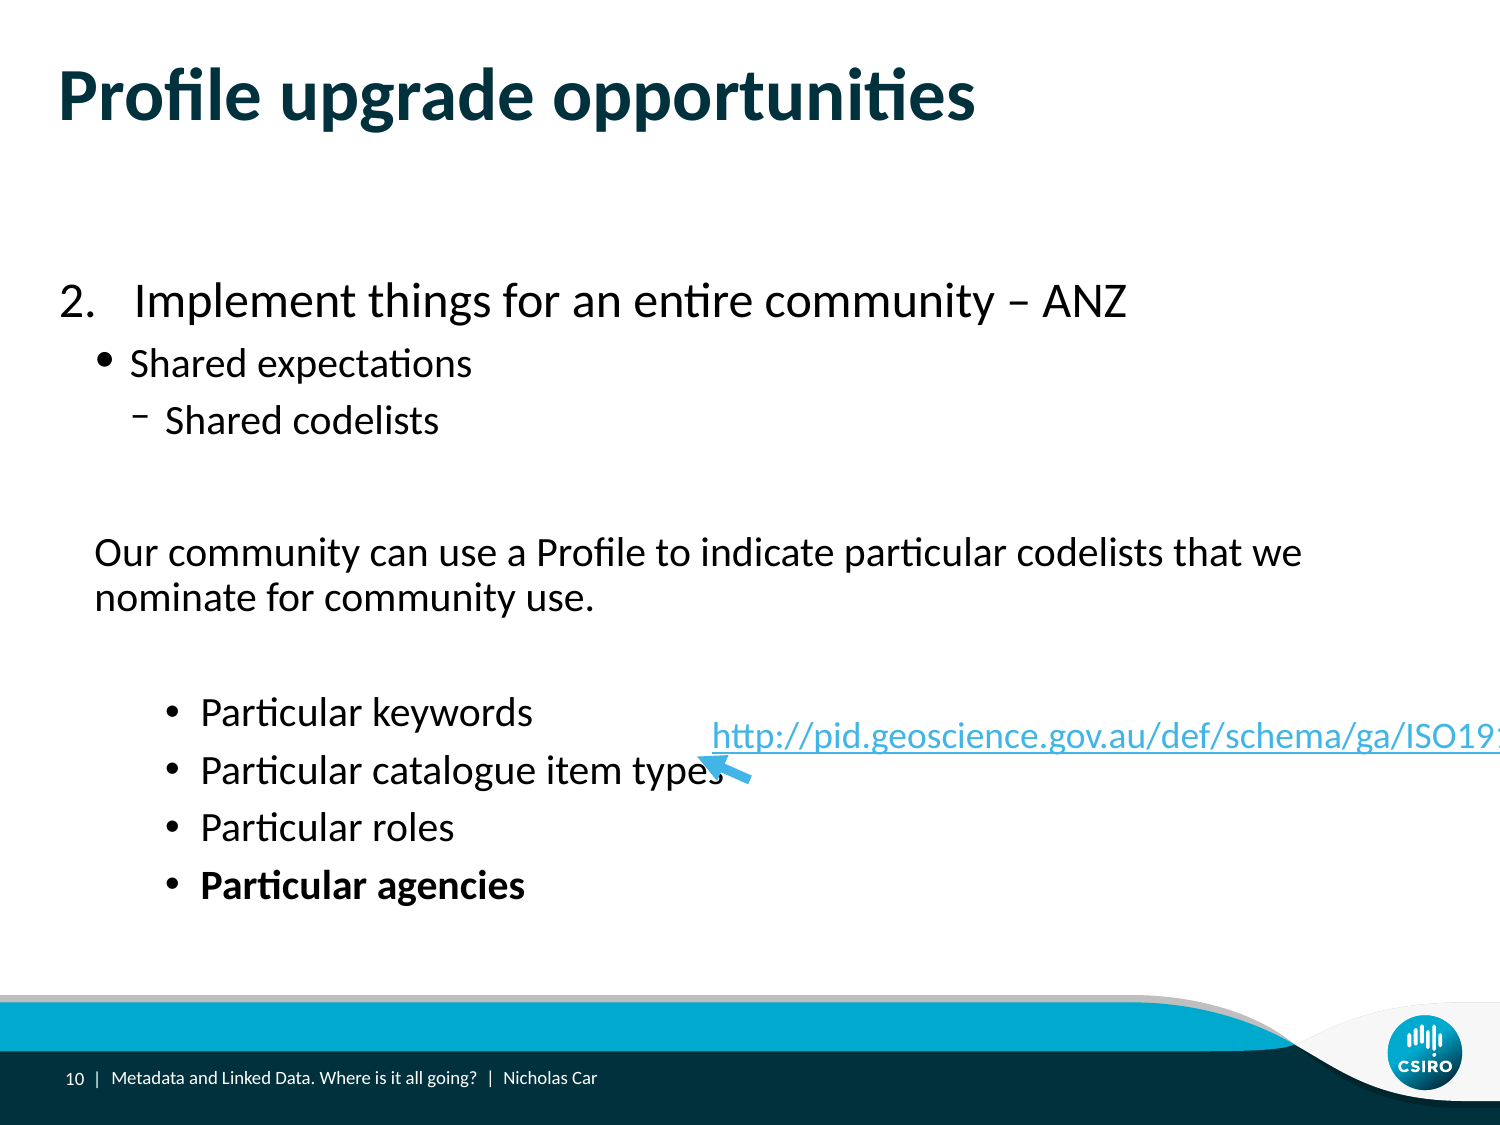

# Profile upgrade opportunities
Tighten up parts of the standard for particular purposes
Implement things for an entire community – ANZ
Shared expectations
Shared codelists

Our community can use a Profile to indicate particular codelists that we nominate for community use.

Particular keywords
Particular catalogue item types
Particular roles
Particular agencies

http://pid.geoscience.gov.au/def/
schema/ga/ISO19115-1-2014

10  |
Metadata and Linked Data. Where is it all going?  |  Nicholas Car